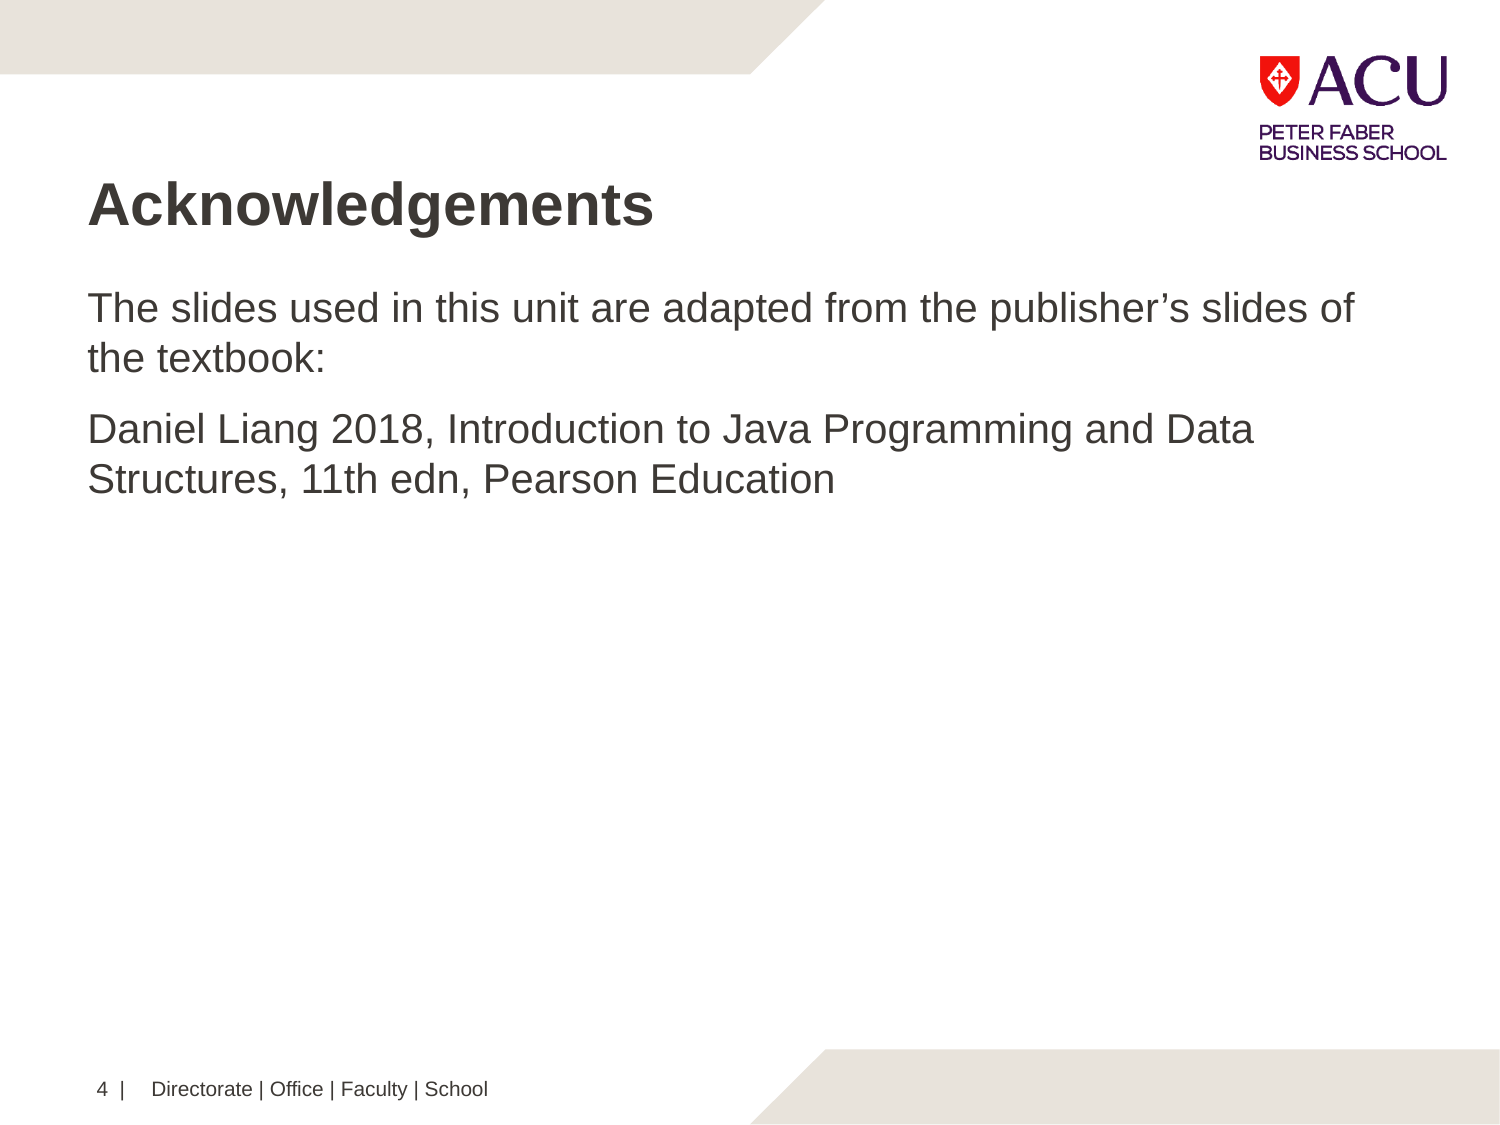

# Acknowledgements
The slides used in this unit are adapted from the publisher’s slides of the textbook:
Daniel Liang 2018, Introduction to Java Programming and Data Structures, 11th edn, Pearson Education

4  |
Directorate | Office | Faculty | School